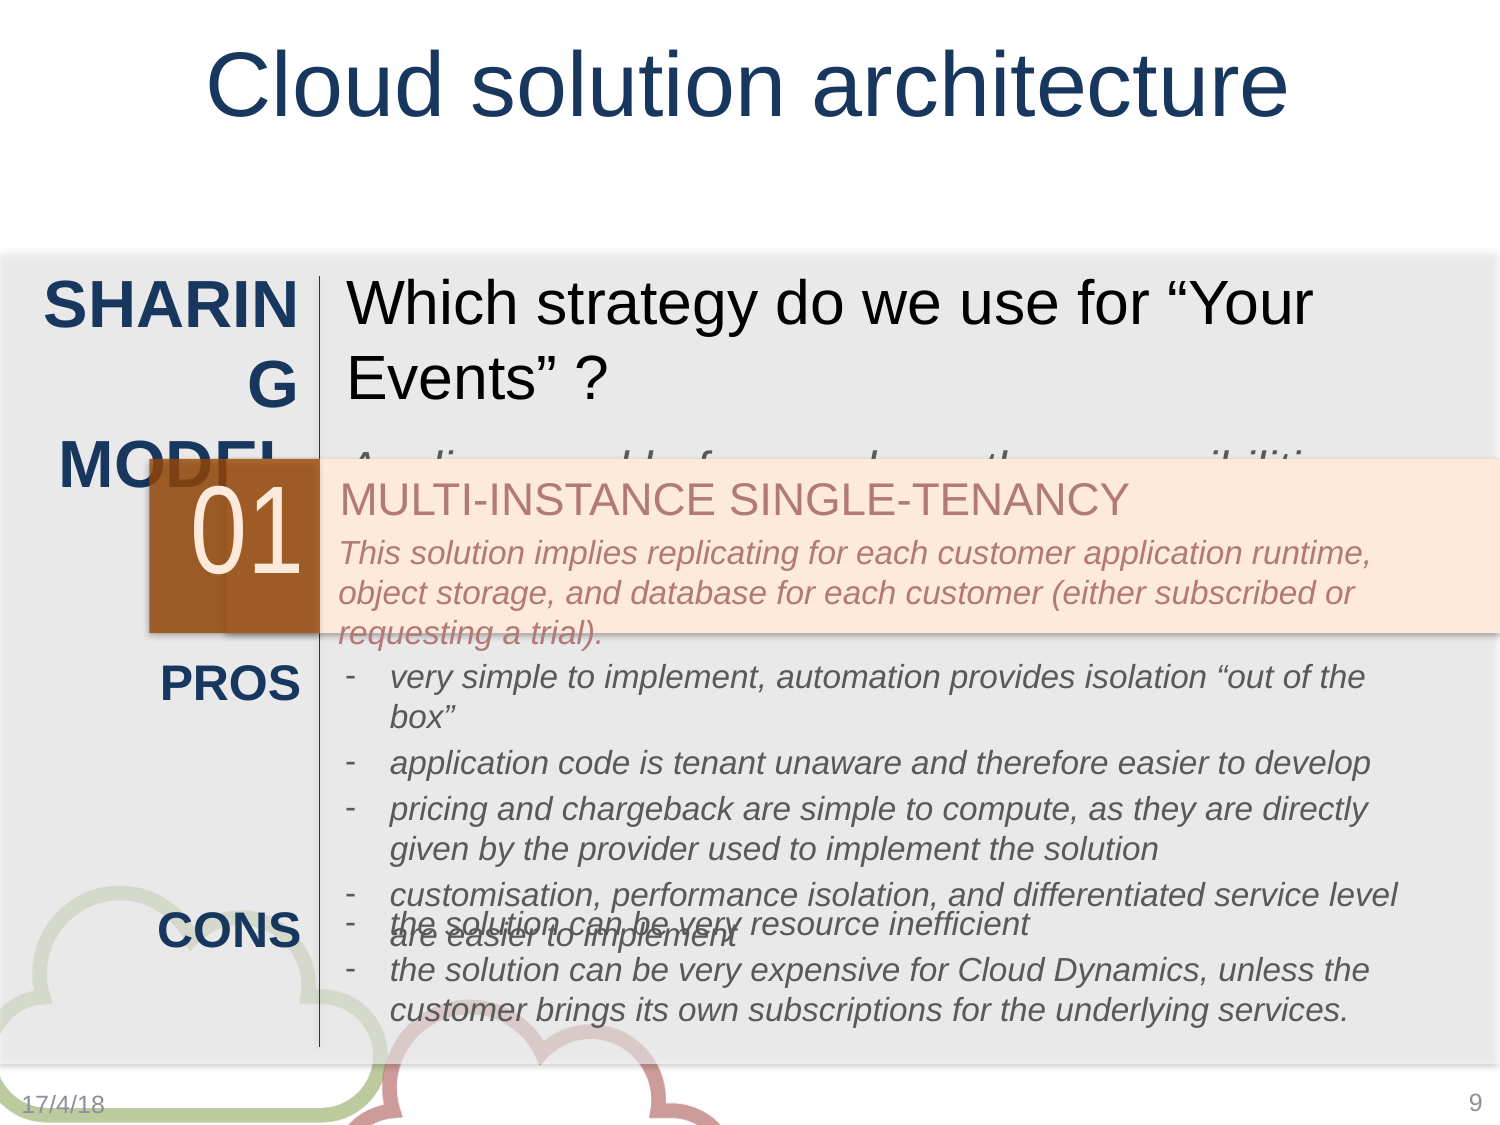

# Cloud solution architecture

SHARING MODEL
Which strategy do we use for “Your Events” ?
As discussed before we have three possibilities:
01

This solution implies replicating for each customer application runtime, object storage, and database for each customer (either subscribed or requesting a trial).
MULTI-INSTANCE SINGLE-TENANCY
PROS
very simple to implement, automation provides isolation “out of the box”
application code is tenant unaware and therefore easier to develop
pricing and chargeback are simple to compute, as they are directly given by the provider used to implement the solution
customisation, performance isolation, and differentiated service level are easier to implement
CONS
the solution can be very resource inefficient
the solution can be very expensive for Cloud Dynamics, unless the customer brings its own subscriptions for the underlying services.
9
17/4/18